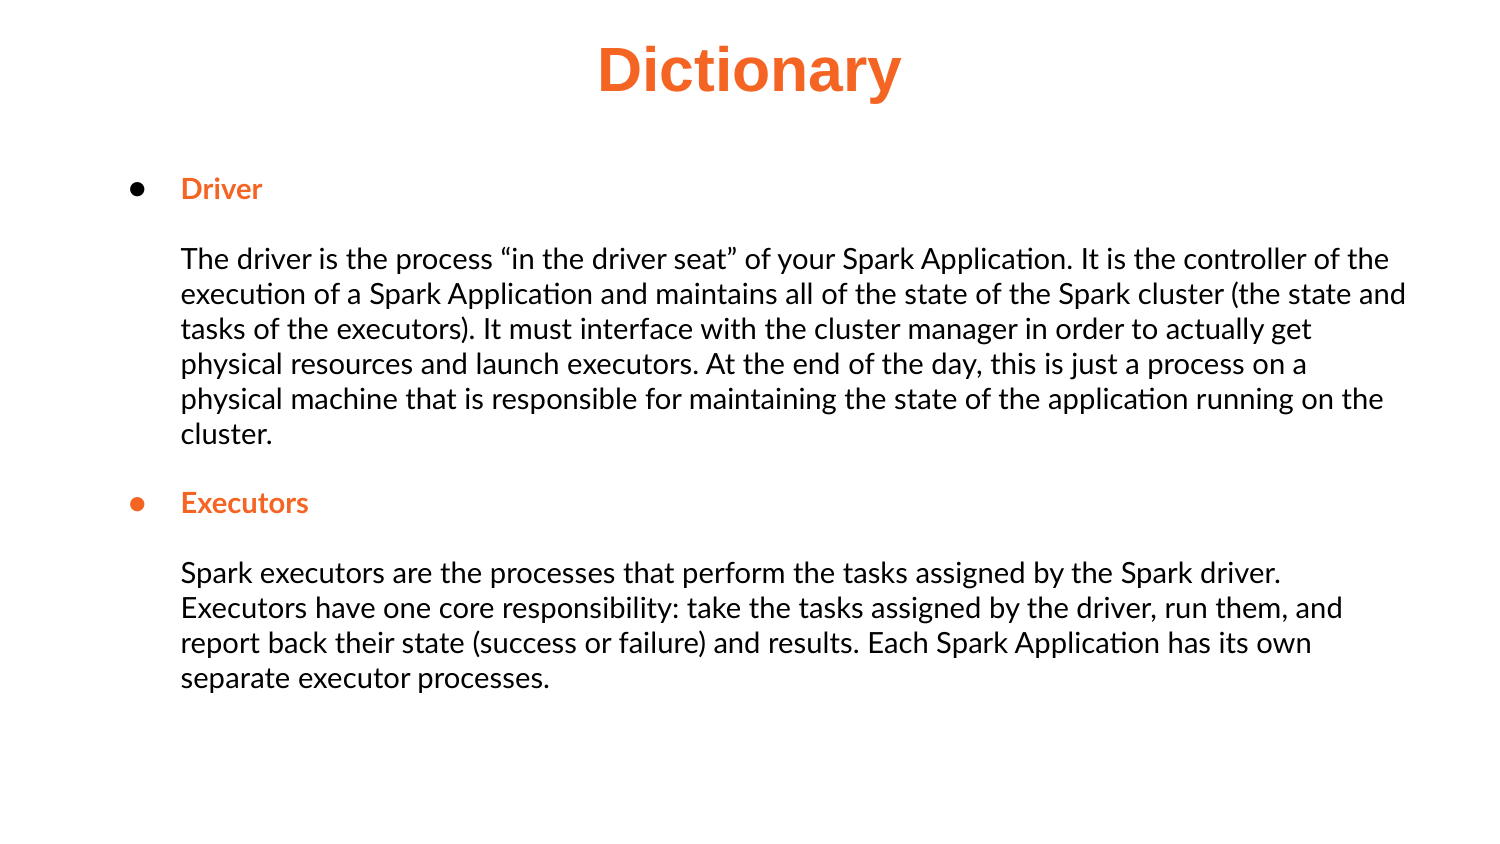

Dictionary
Driver
The driver is the process “in the driver seat” of your Spark Application. It is the controller of the execution of a Spark Application and maintains all of the state of the Spark cluster (the state and tasks of the executors). It must interface with the cluster manager in order to actually get physical resources and launch executors. At the end of the day, this is just a process on a physical machine that is responsible for maintaining the state of the application running on the cluster.
Executors
Spark executors are the processes that perform the tasks assigned by the Spark driver. Executors have one core responsibility: take the tasks assigned by the driver, run them, and report back their state (success or failure) and results. Each Spark Application has its own separate executor processes.